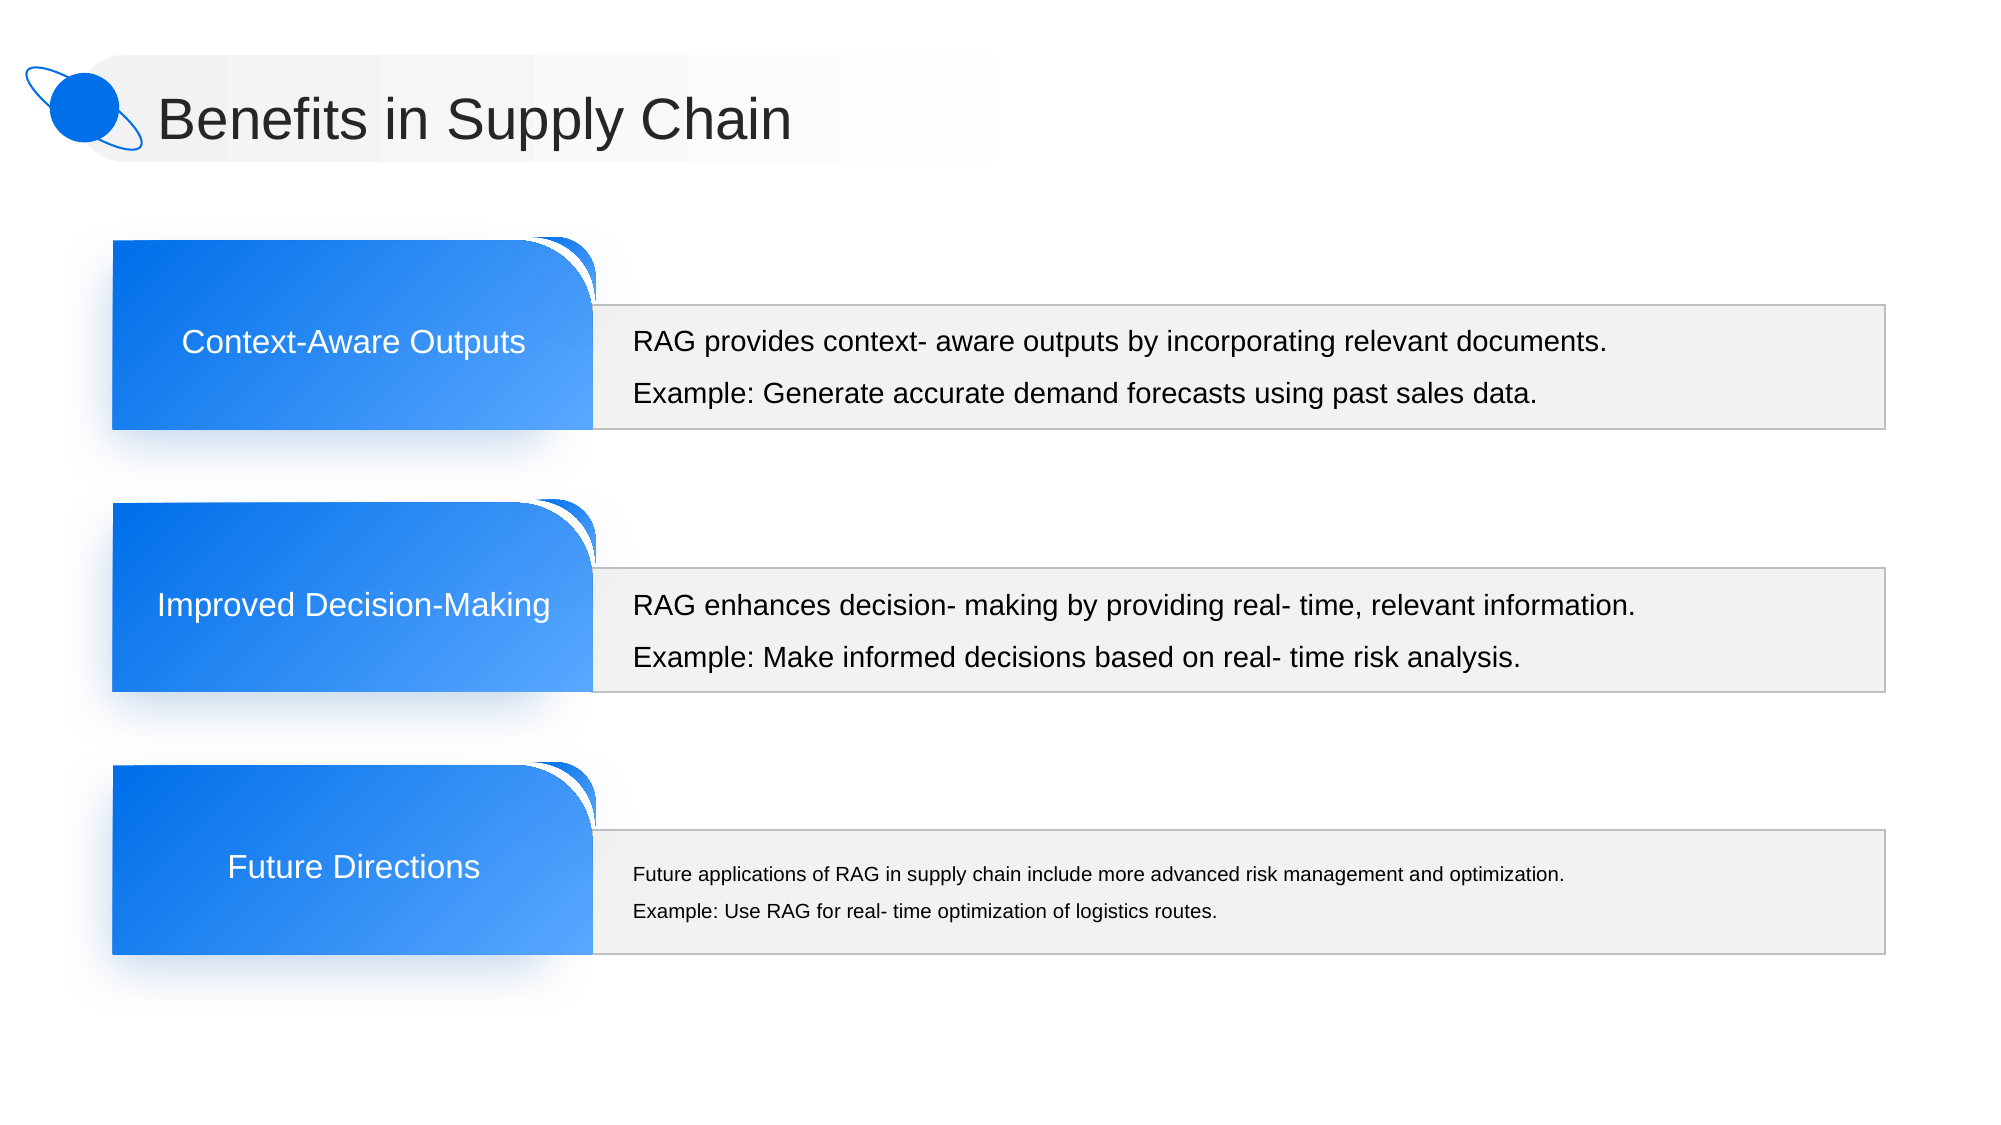

Benefits in Supply Chain

Context-Aware Outputs

RAG provides context- aware outputs by incorporating relevant documents.
Example: Generate accurate demand forecasts using past sales data.

Improved Decision-Making

RAG enhances decision- making by providing real- time, relevant information.
Example: Make informed decisions based on real- time risk analysis.

Future Directions

Future applications of RAG in supply chain include more advanced risk management and optimization.
Example: Use RAG for real- time optimization of logistics routes.